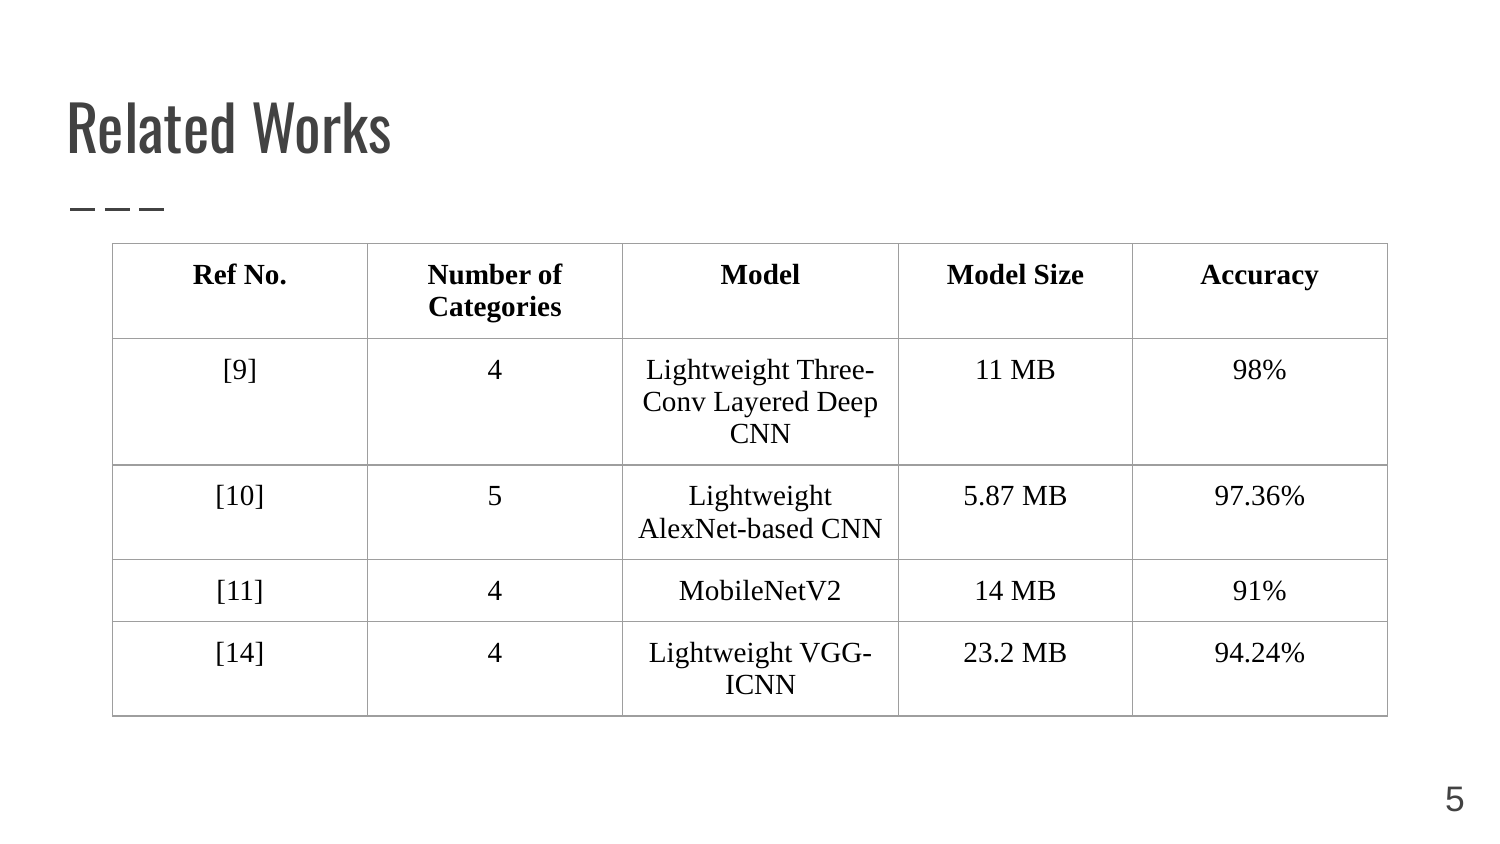

# Related Works
| Ref No. | Number of Categories | Model | Model Size | Accuracy |
| --- | --- | --- | --- | --- |
| [9] | 4 | Lightweight Three-Conv Layered Deep CNN | 11 MB | 98% |
| [10] | 5 | Lightweight AlexNet-based CNN | 5.87 MB | 97.36% |
| [11] | 4 | MobileNetV2 | 14 MB | 91% |
| [14] | 4 | Lightweight VGG-ICNN | 23.2 MB | 94.24% |
5